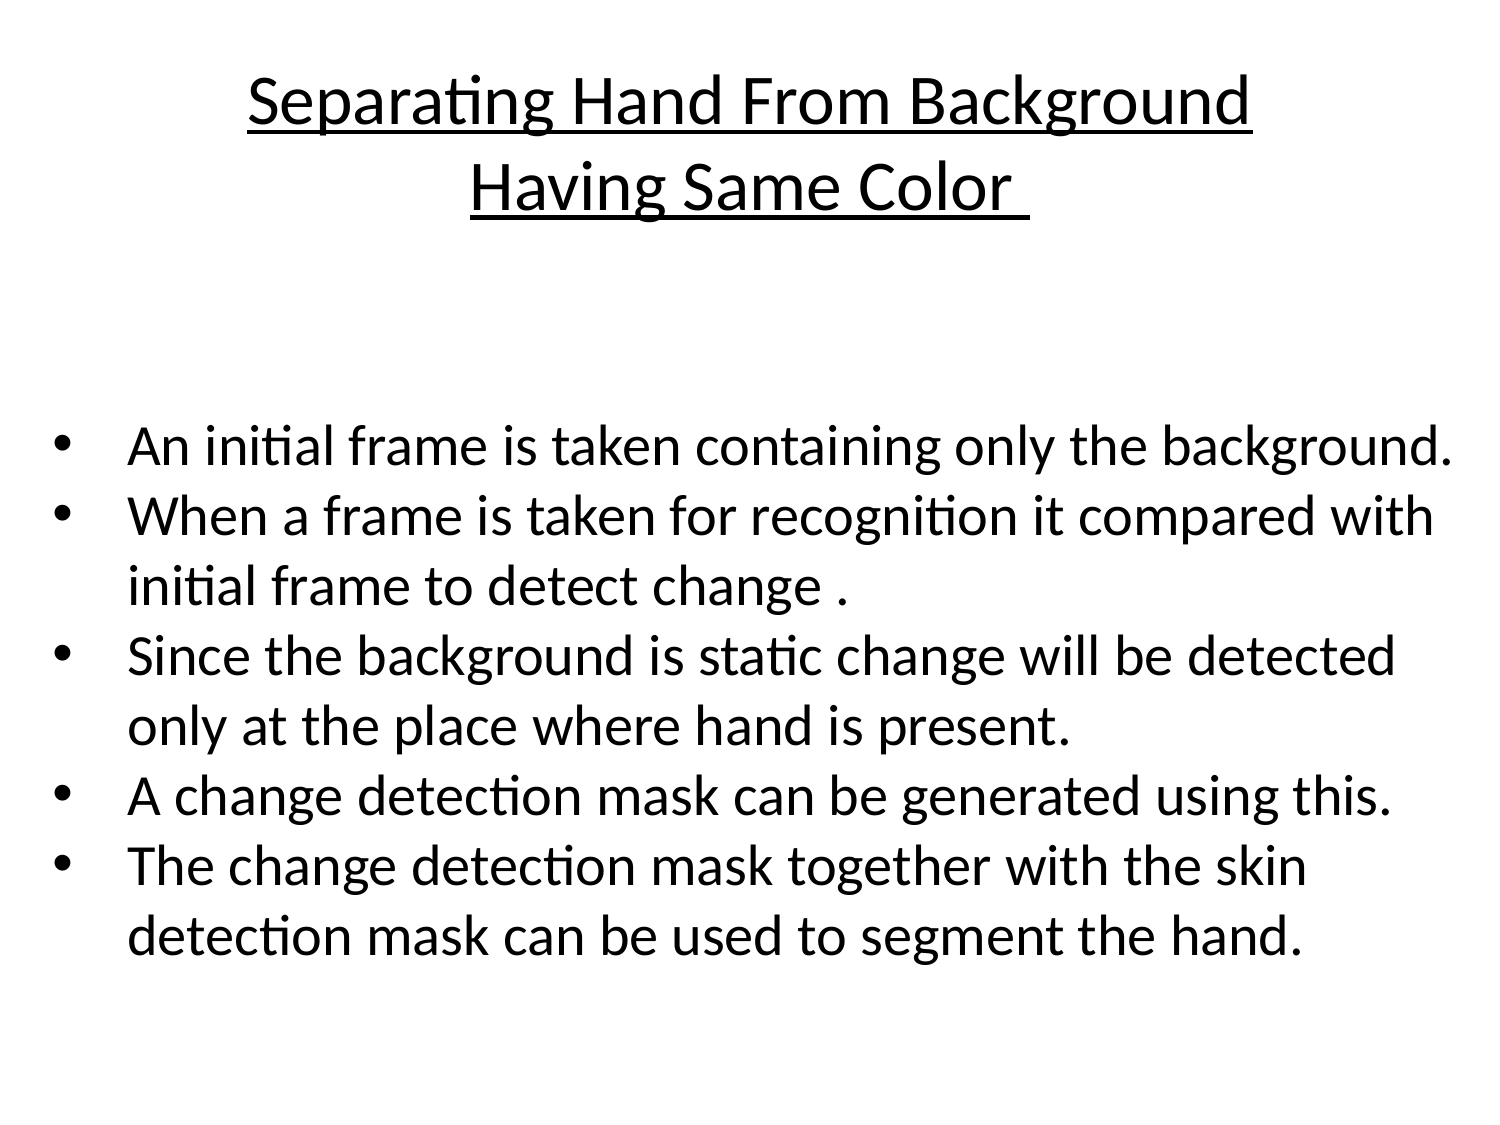

# Separating Hand From Background Having Same Color
An initial frame is taken containing only the background.
When a frame is taken for recognition it compared with initial frame to detect change .
Since the background is static change will be detected only at the place where hand is present.
A change detection mask can be generated using this.
The change detection mask together with the skin detection mask can be used to segment the hand.